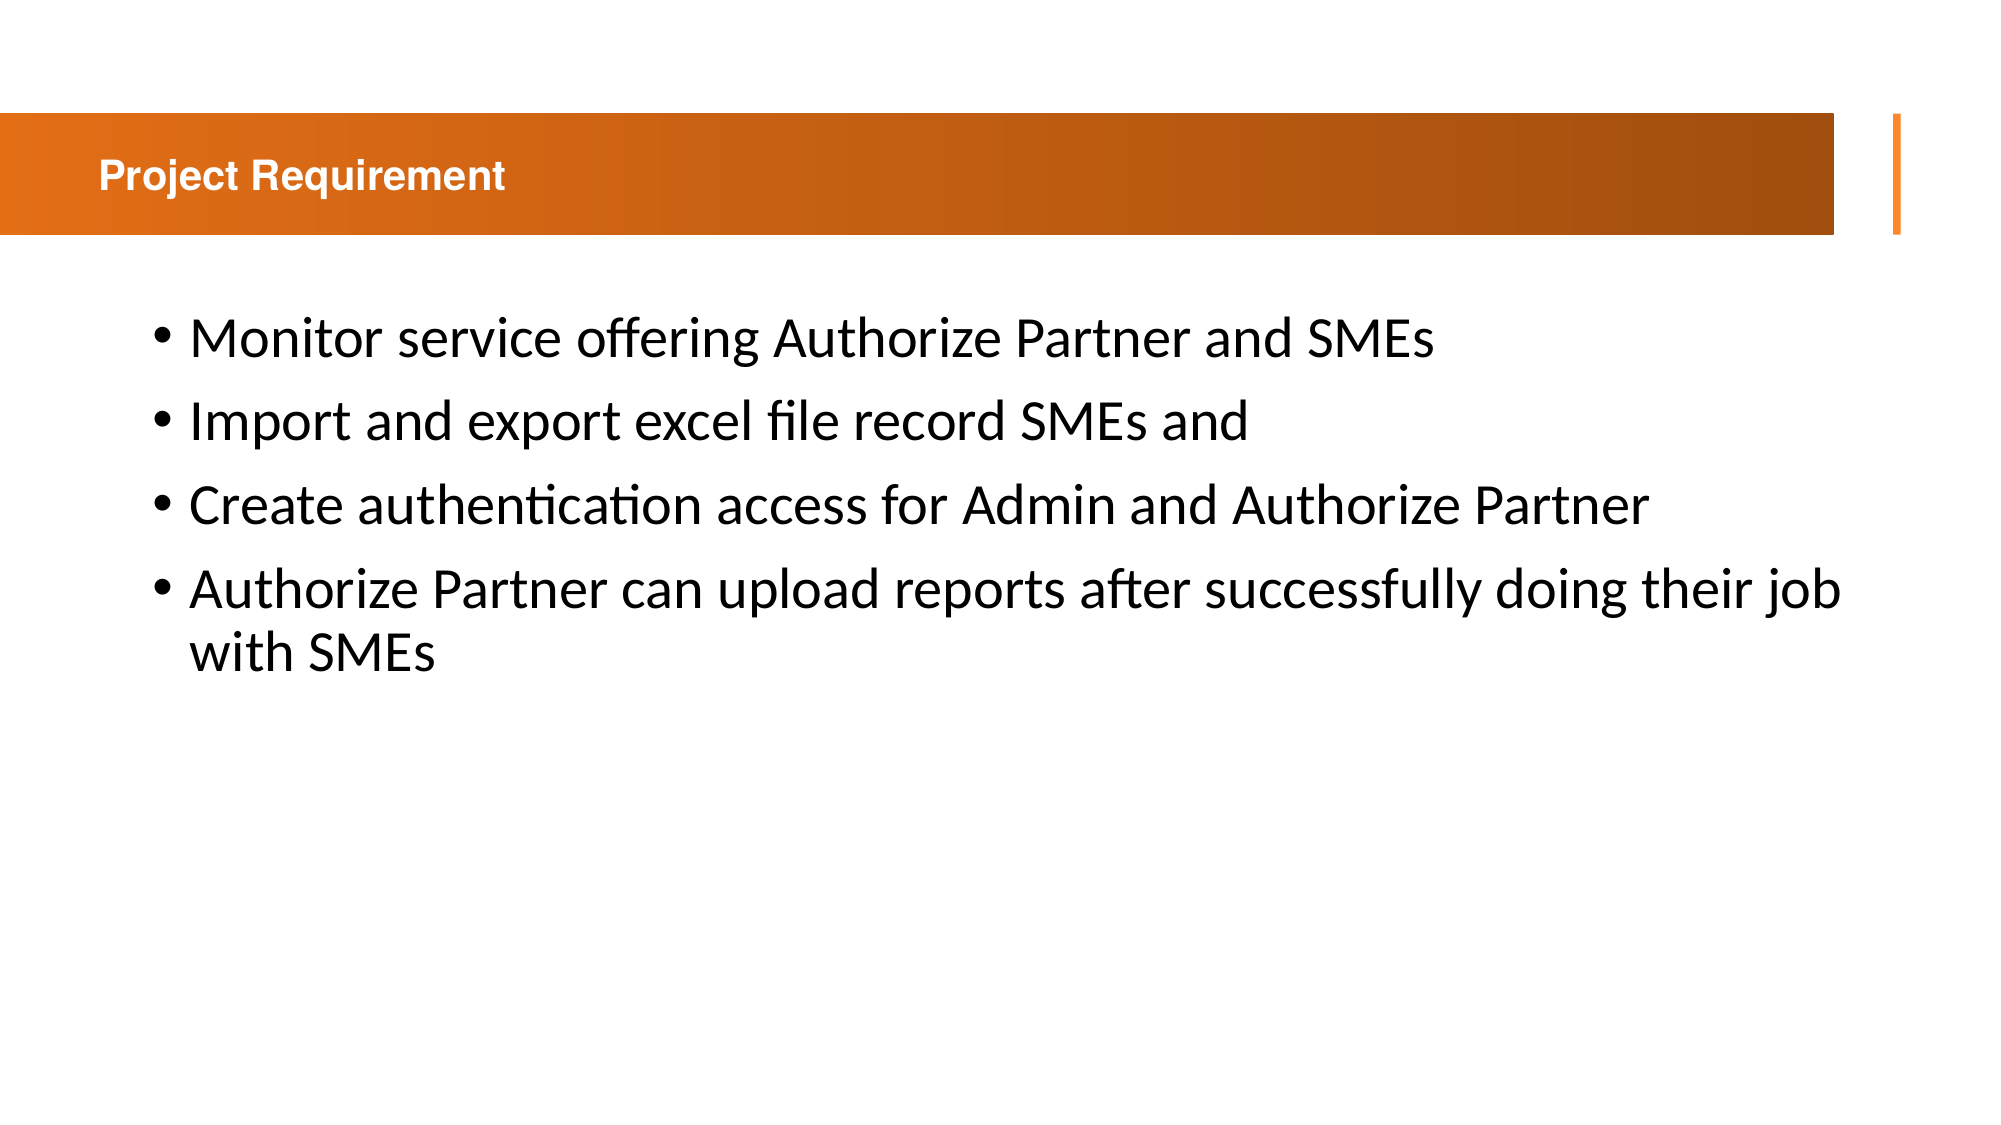

Project Requirement

Monitor service offering Authorize Partner and SMEs
Import and export excel file record SMEs and
Create authentication access for Admin and Authorize Partner
Authorize Partner can upload reports after successfully doing their job with SMEs